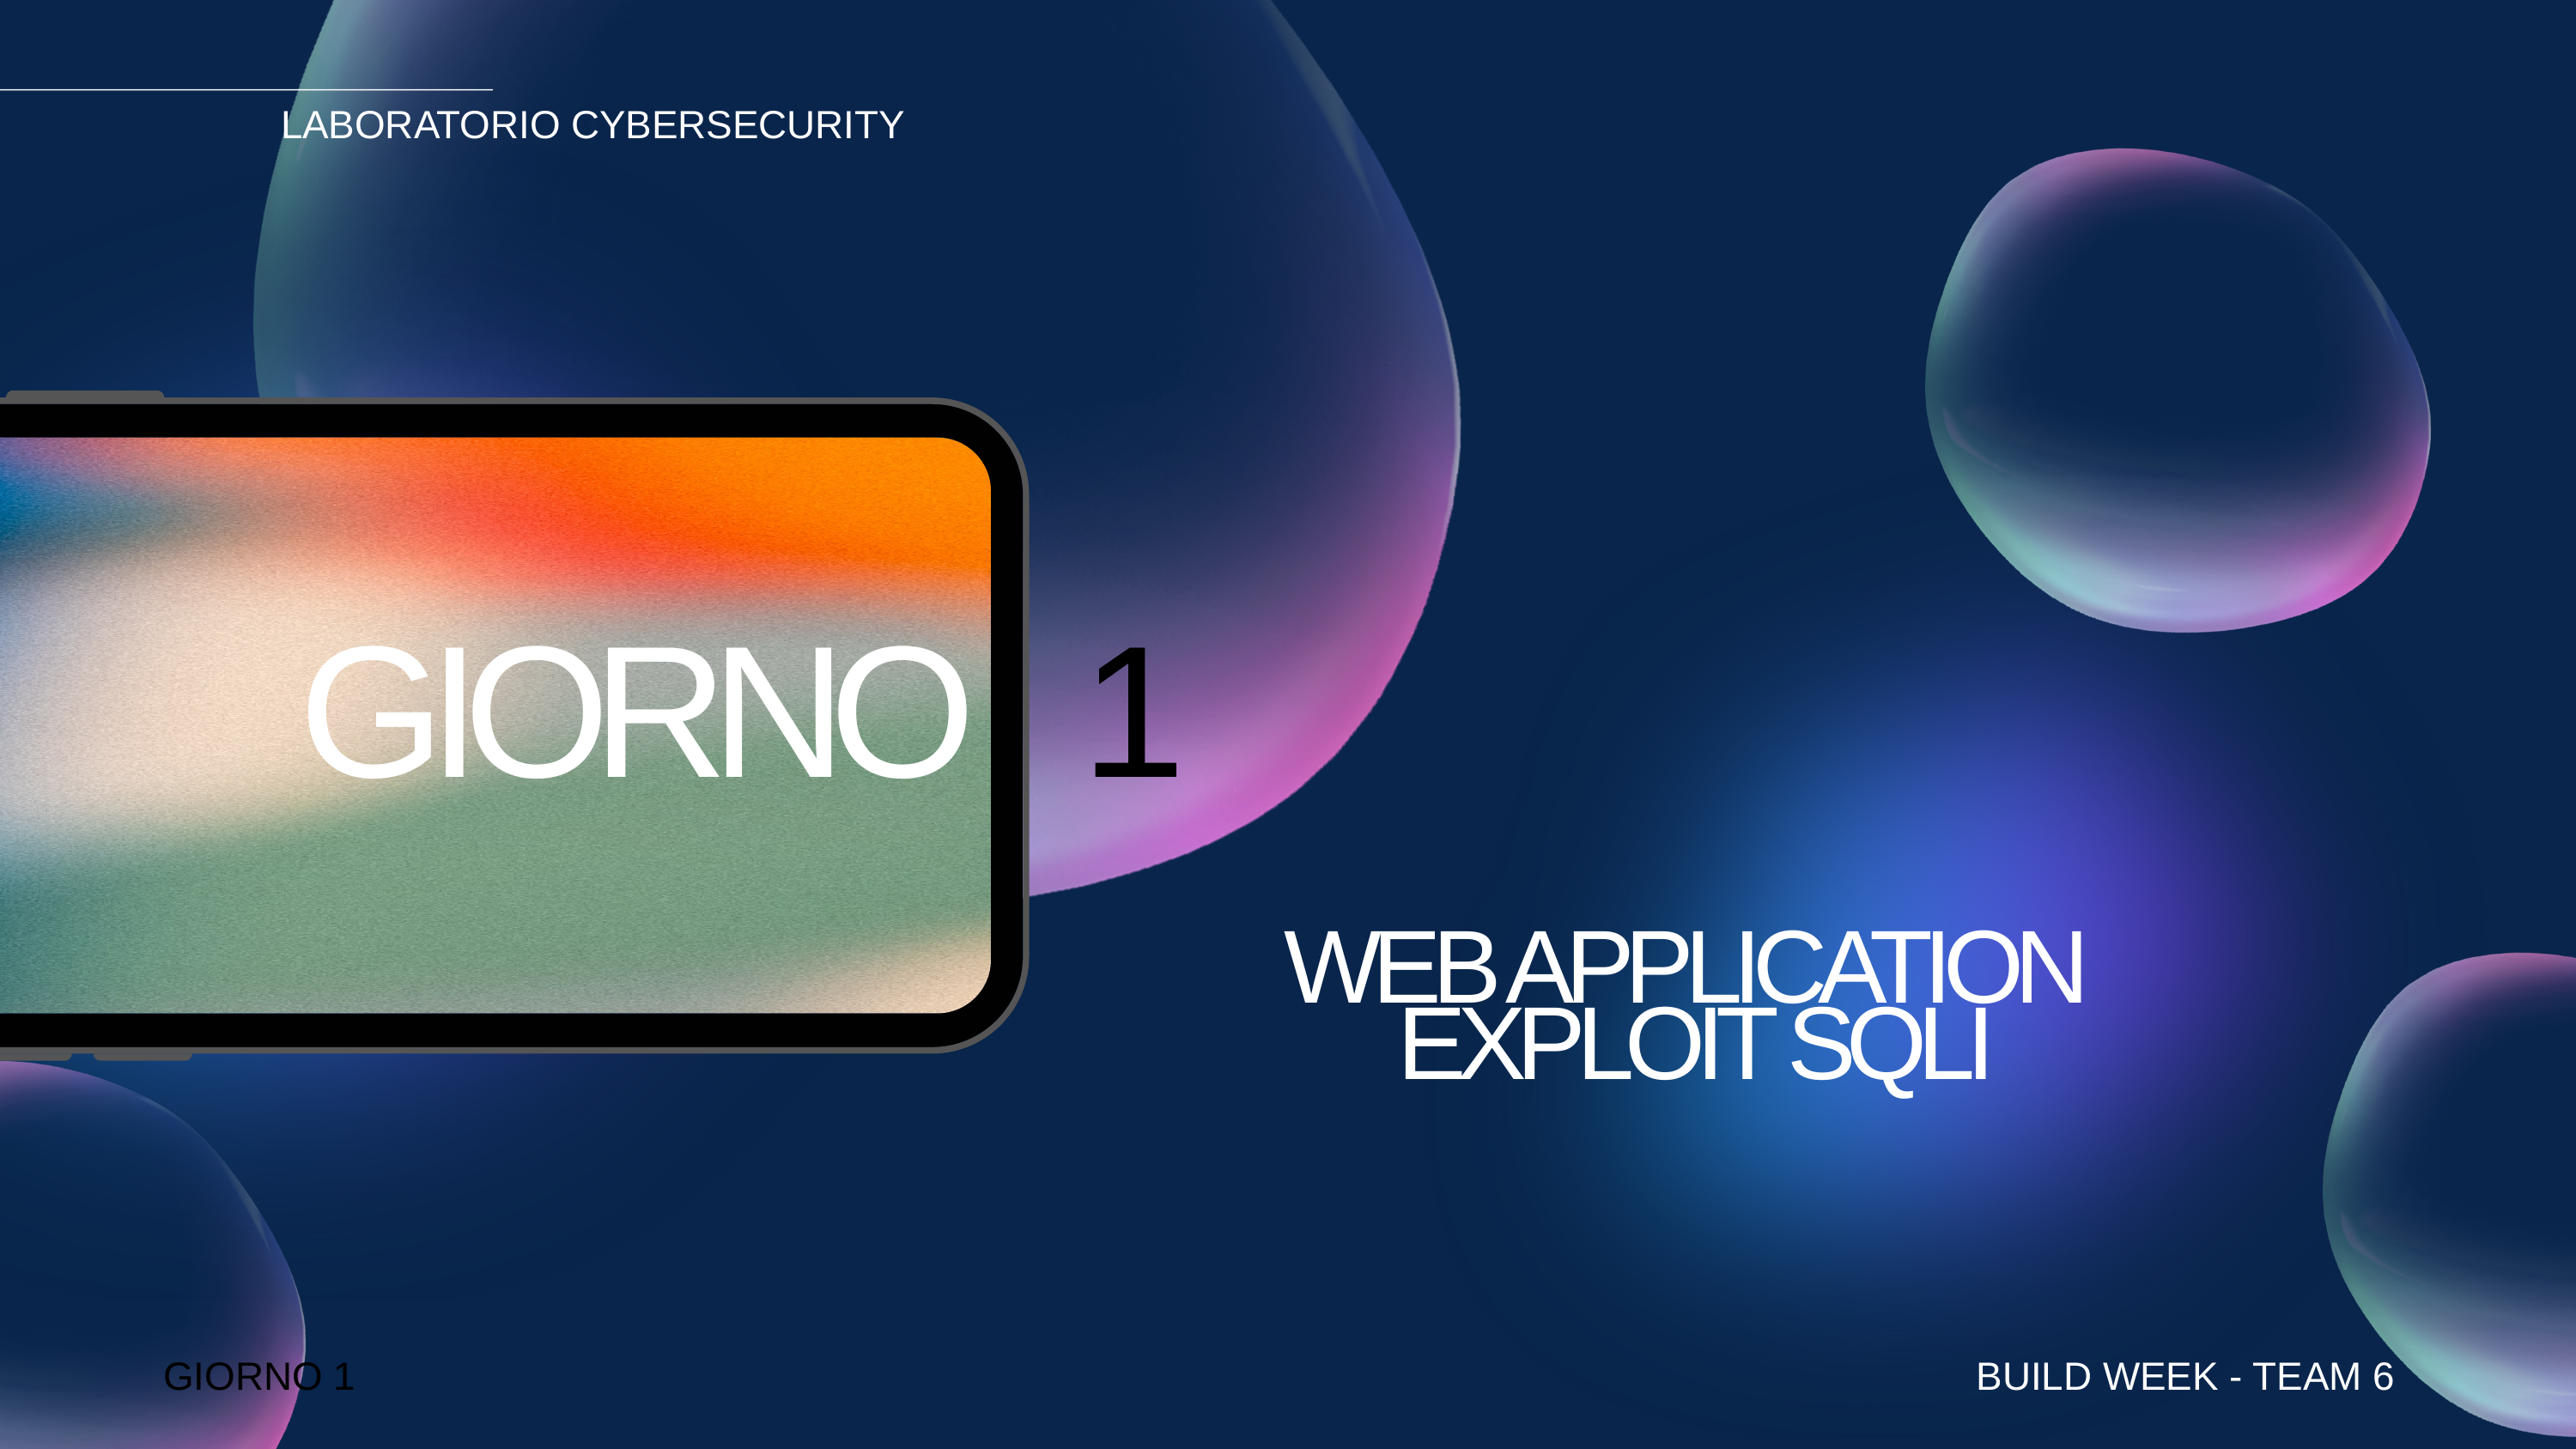

LABORATORIO CYBERSECURITY

GIORNO   1
WEB APPLICATION
EXPLOIT SQLI

GIORNO 1
BUILD WEEK - TEAM 6